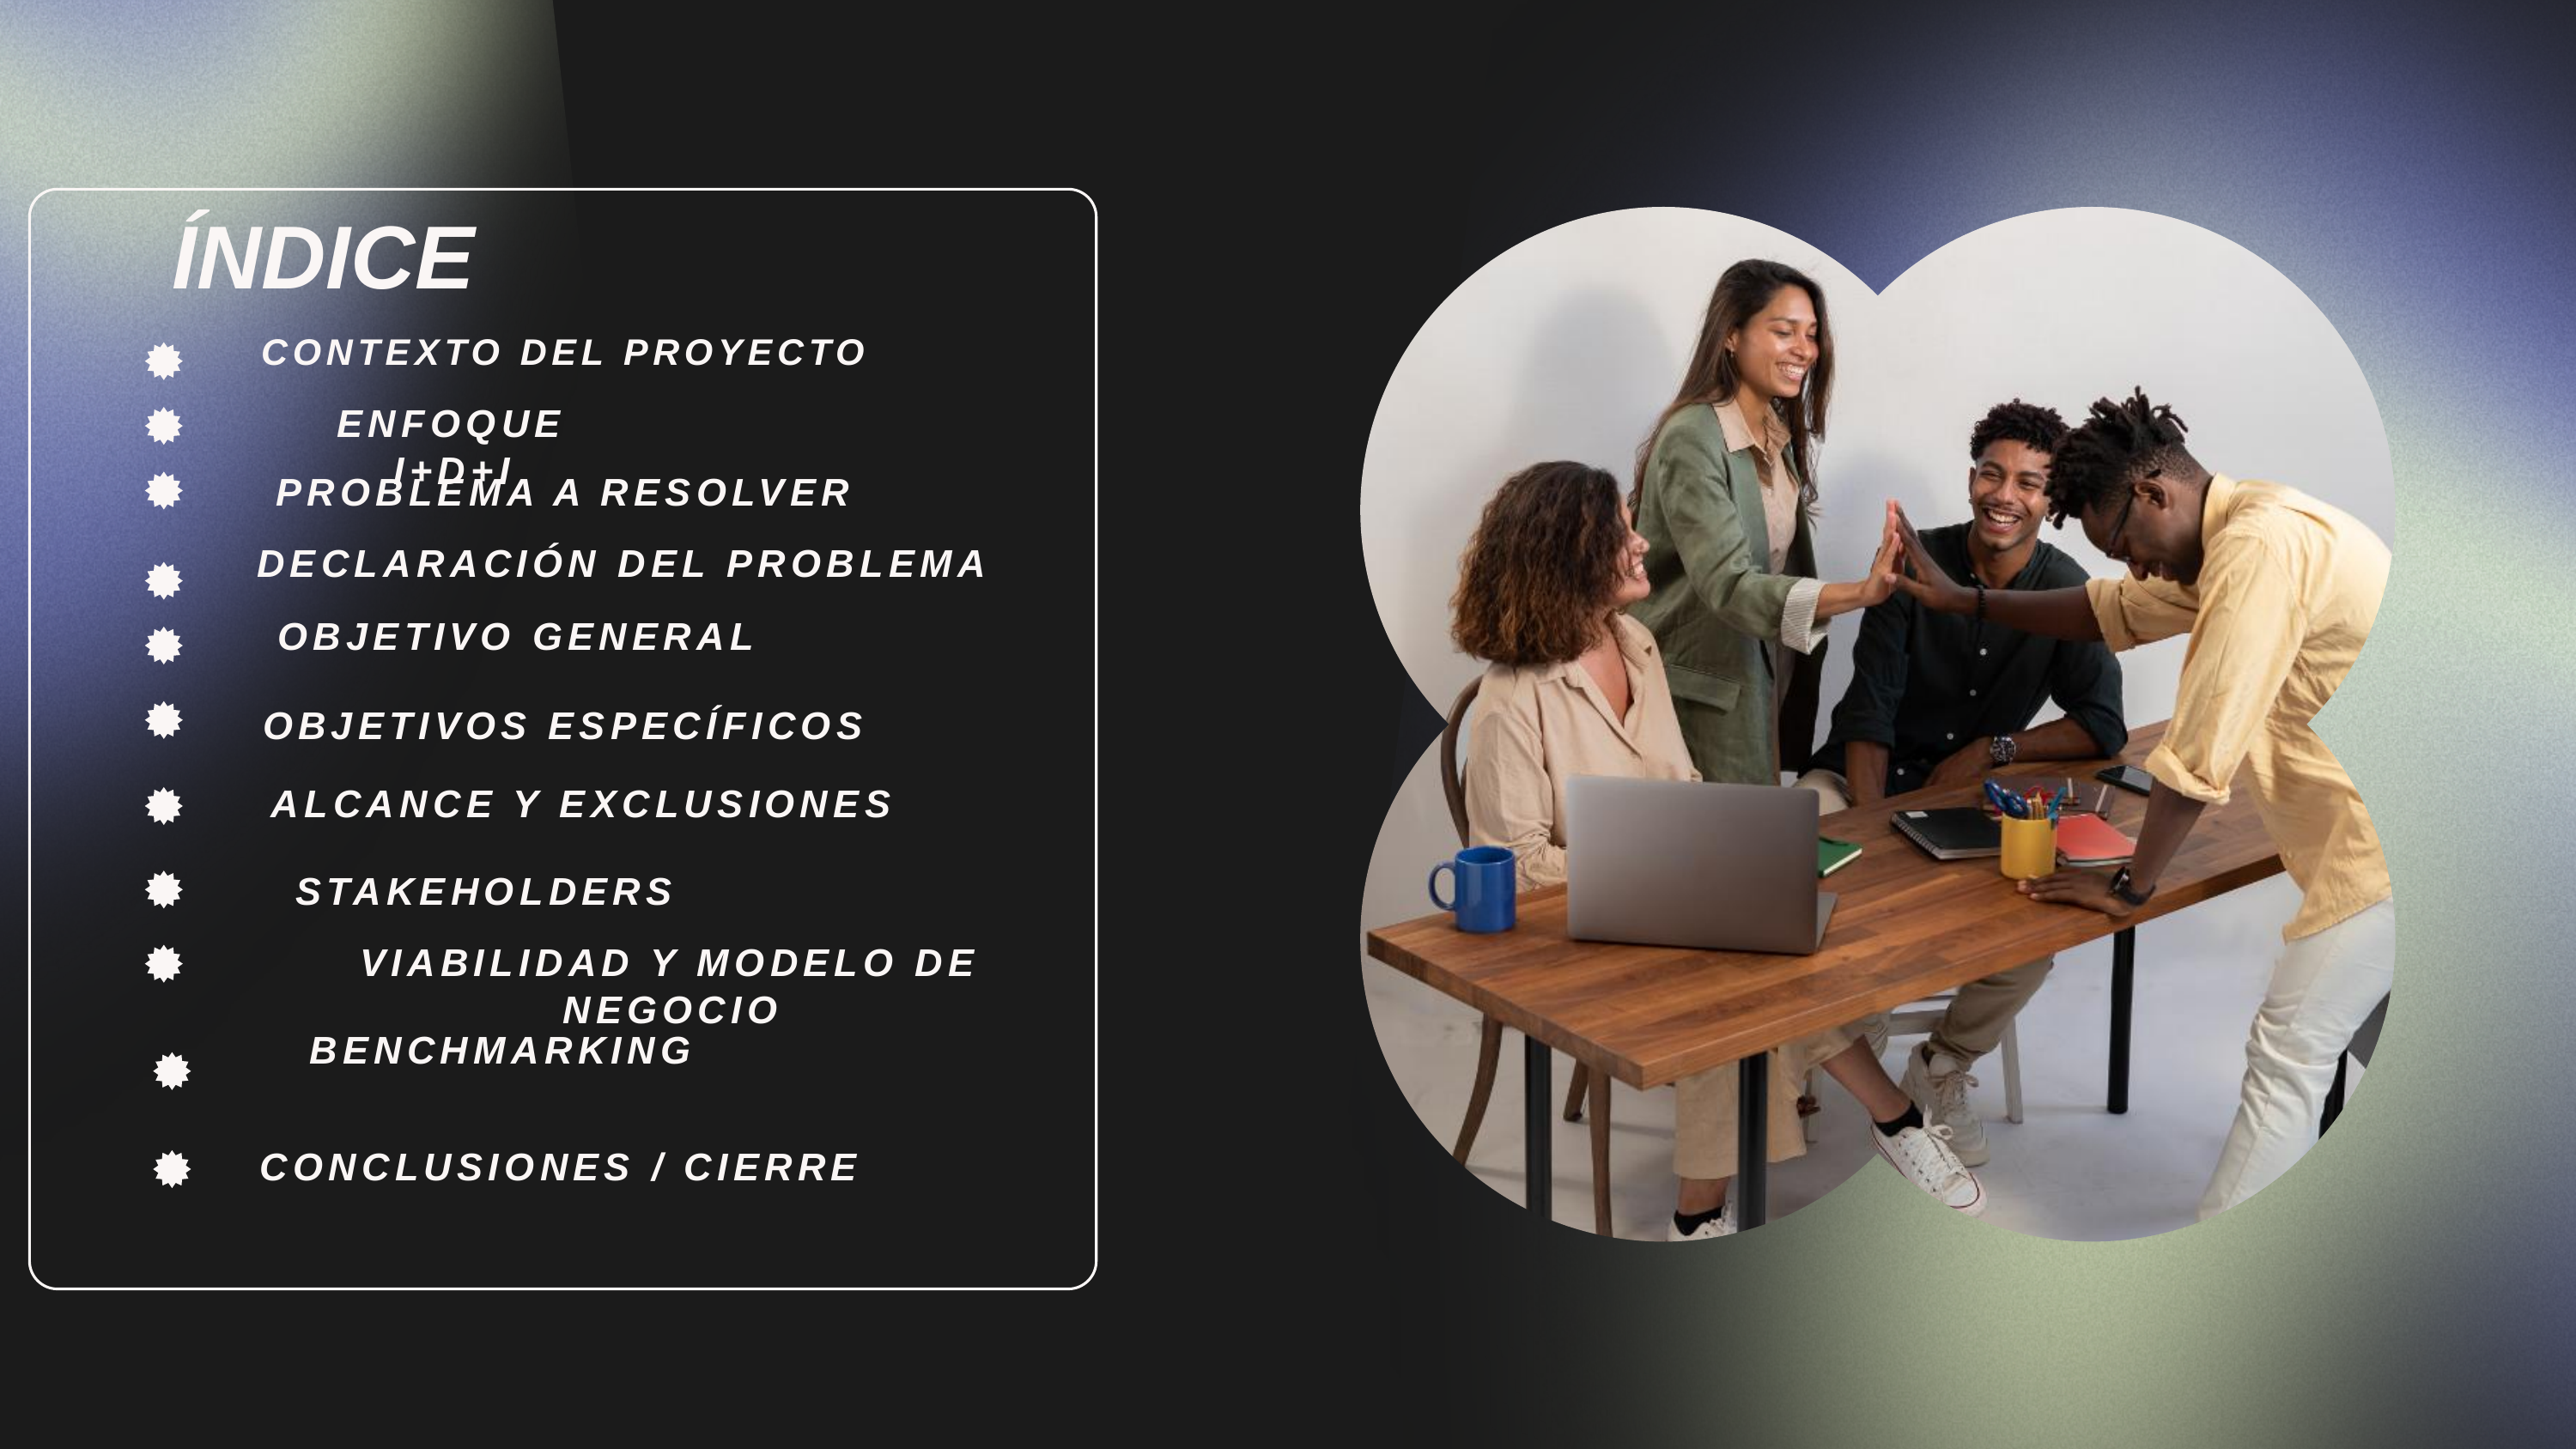

ÍNDICE
CONTEXTO DEL PROYECTO

ENFOQUE I+D+I

PROBLEMA A RESOLVER

DECLARACIÓN DEL PROBLEMA

OBJETIVO GENERAL

OBJETIVOS ESPECÍFICOS

ALCANCE Y EXCLUSIONES

STAKEHOLDERS

VIABILIDAD Y MODELO DE NEGOCIO

BENCHMARKING

CONCLUSIONES / CIERRE